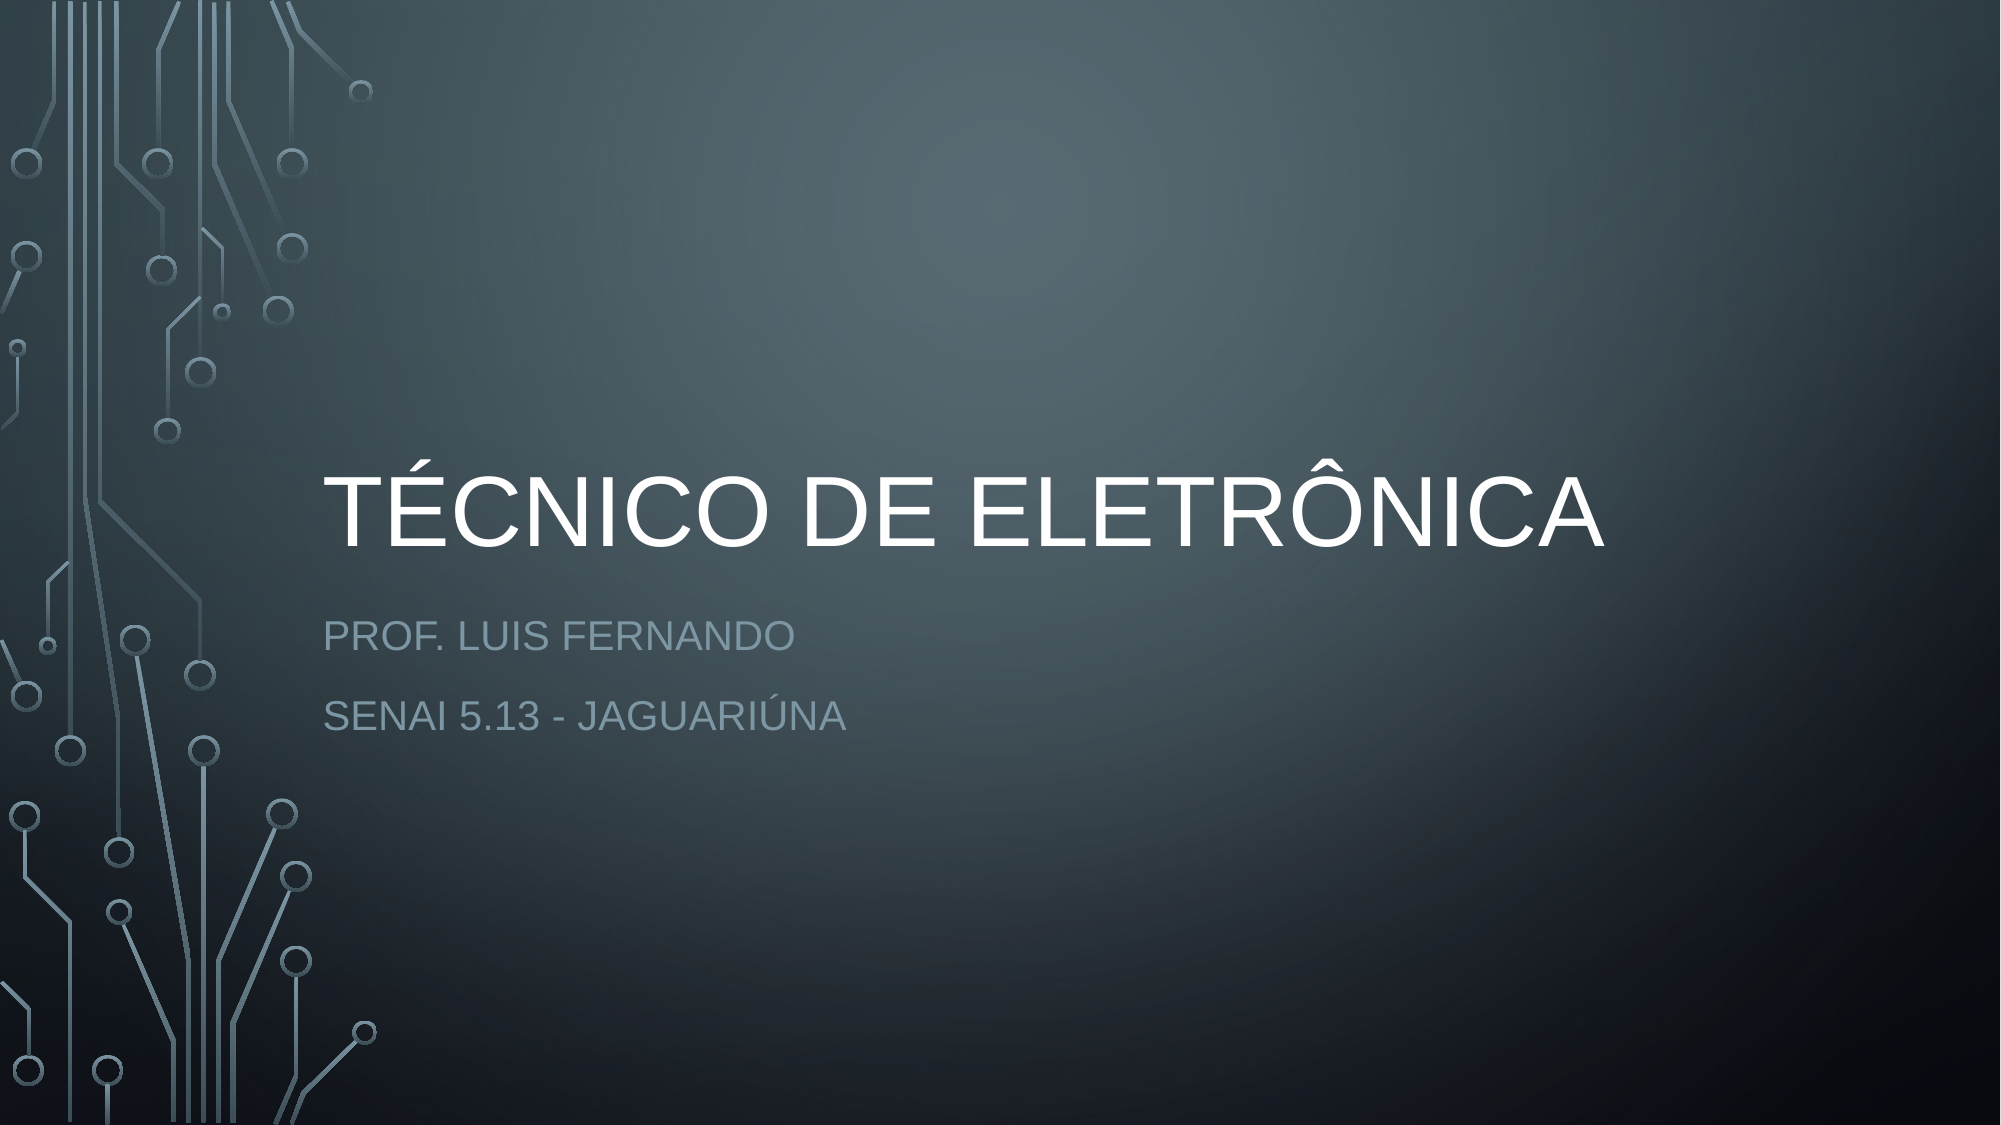

# Técnico de Eletrônica
Prof. Luis Fernando
Senai 5.13 - jaguariúna